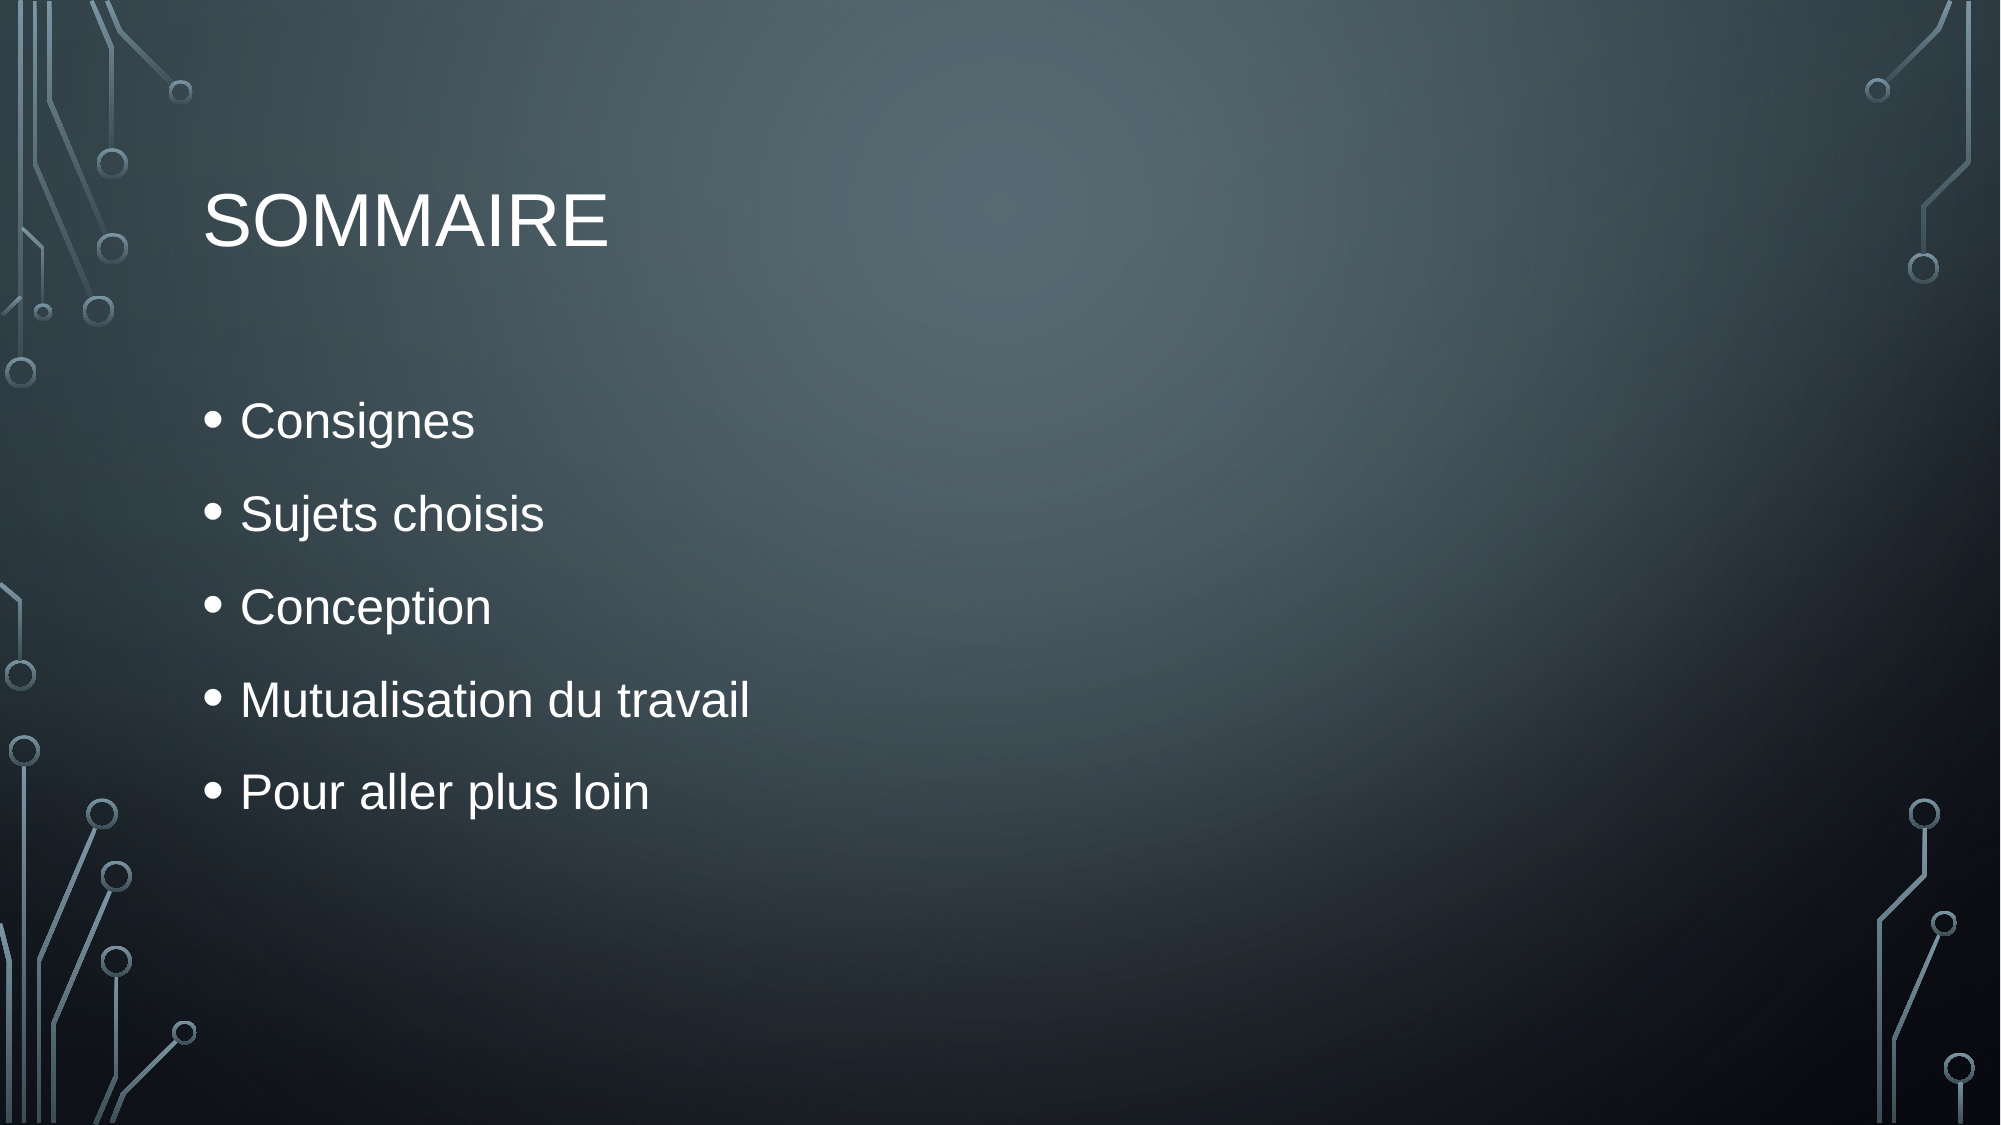

# Sommaire
Consignes
Sujets choisis
Conception
Mutualisation du travail
Pour aller plus loin